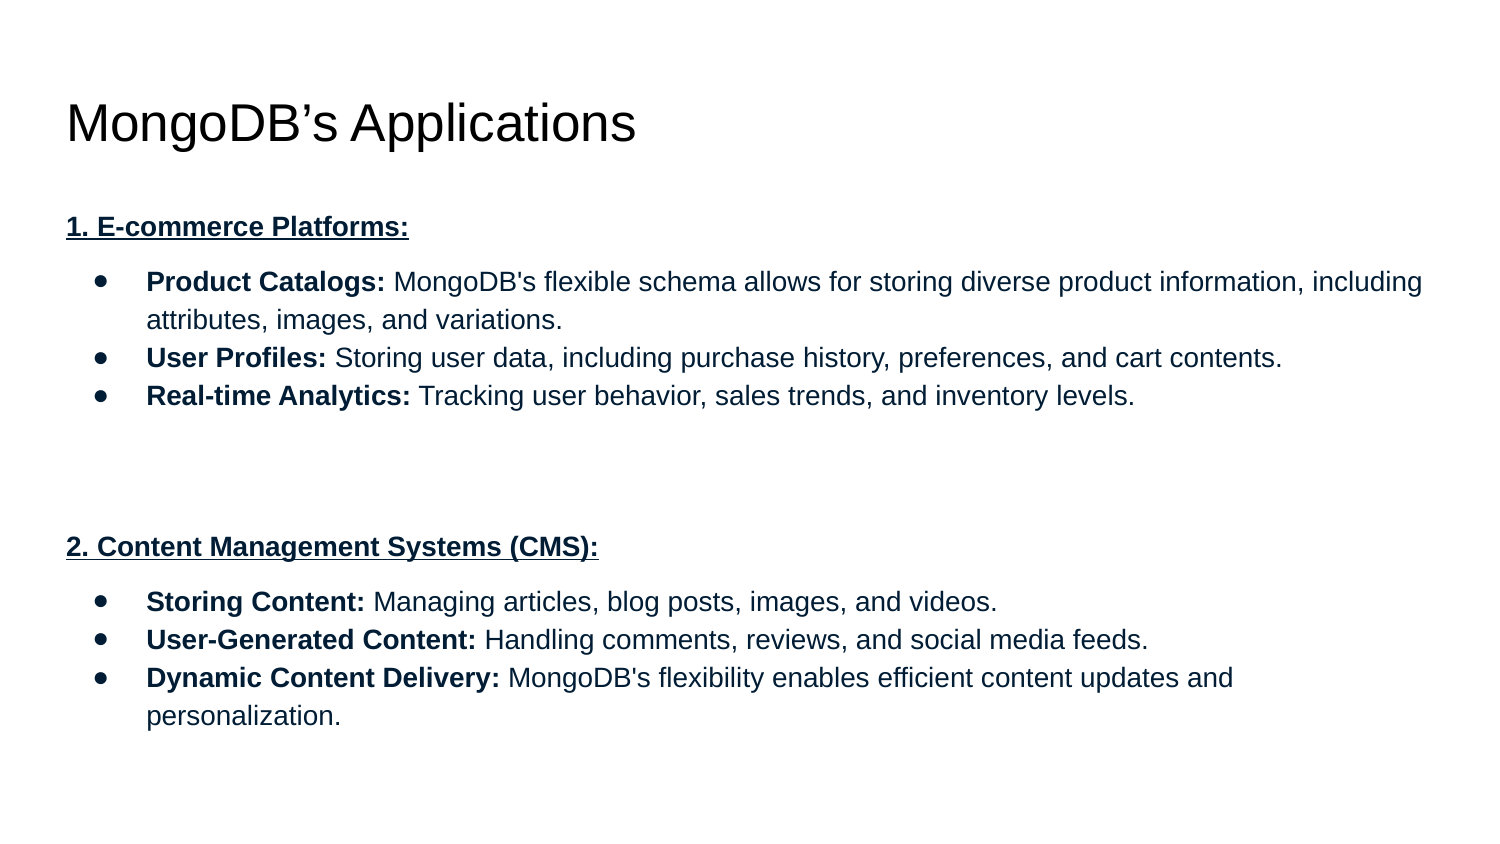

# MongoDB’s Applications
1. E-commerce Platforms:
Product Catalogs: MongoDB's flexible schema allows for storing diverse product information, including attributes, images, and variations.
User Profiles: Storing user data, including purchase history, preferences, and cart contents.
Real-time Analytics: Tracking user behavior, sales trends, and inventory levels.

2. Content Management Systems (CMS):
Storing Content: Managing articles, blog posts, images, and videos.
User-Generated Content: Handling comments, reviews, and social media feeds.
Dynamic Content Delivery: MongoDB's flexibility enables efficient content updates and personalization.